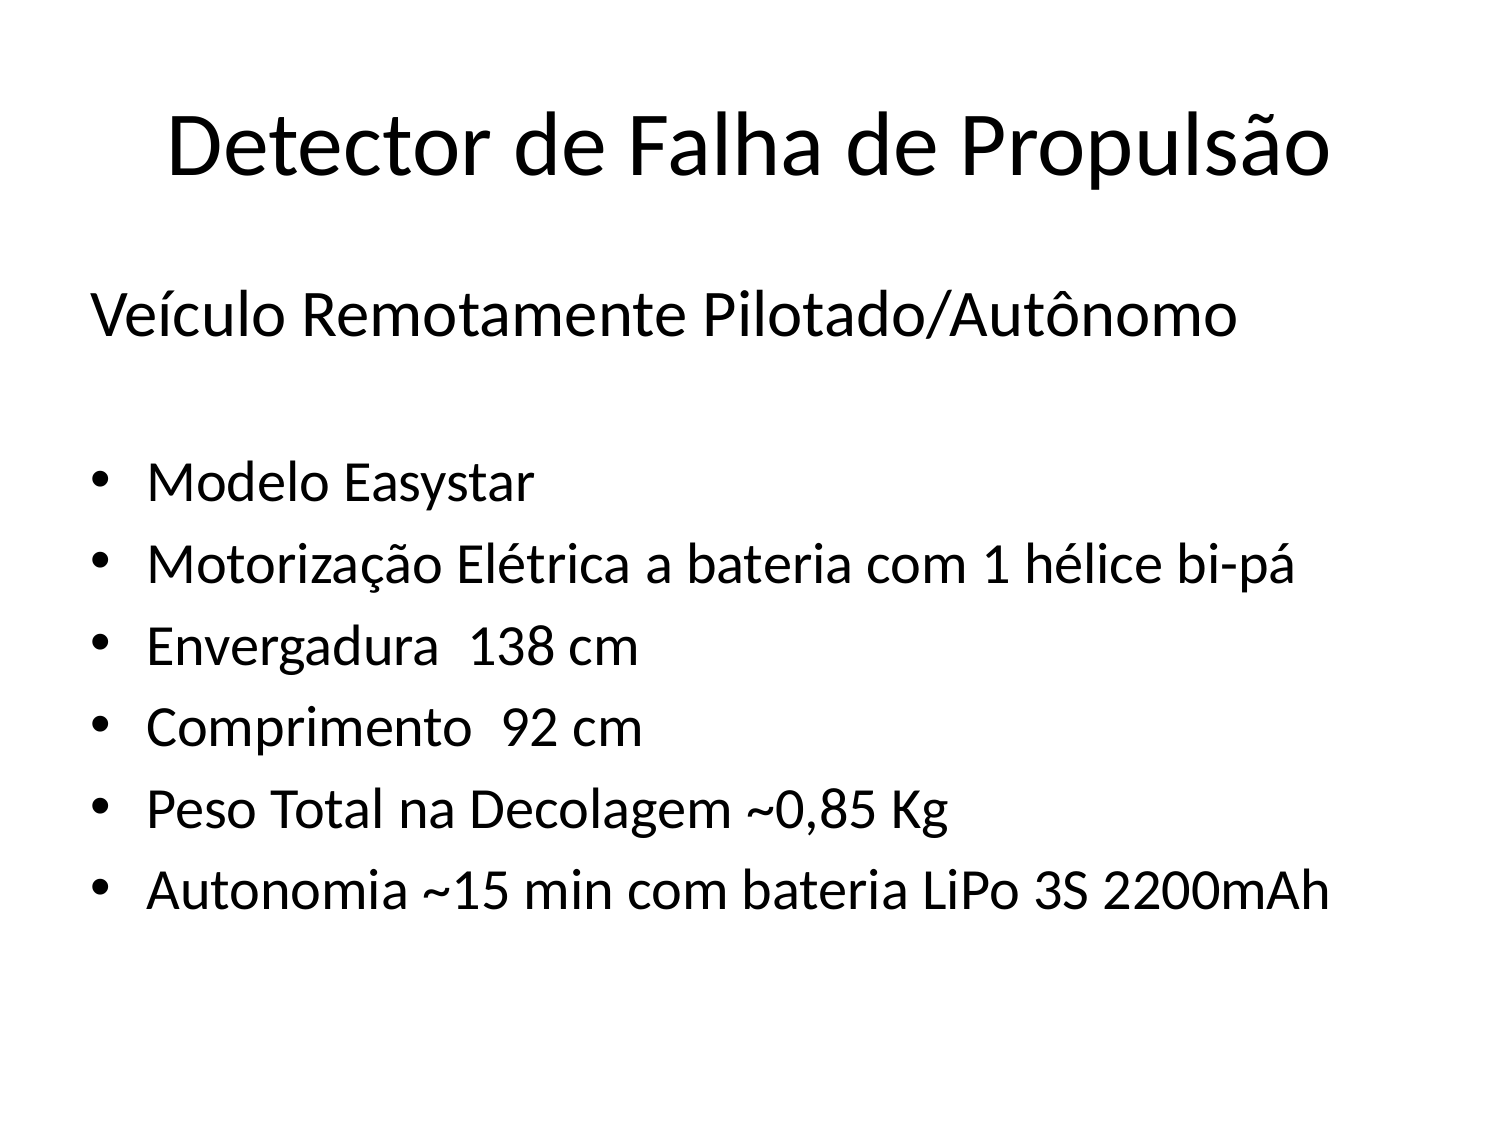

# Detector de Falha de Propulsão
Veículo Remotamente Pilotado/Autônomo

Modelo Easystar
Motorização Elétrica a bateria com 1 hélice bi-pá
Envergadura  138 cm
Comprimento  92 cm
Peso Total na Decolagem ~0,85 Kg
Autonomia ~15 min com bateria LiPo 3S 2200mAh